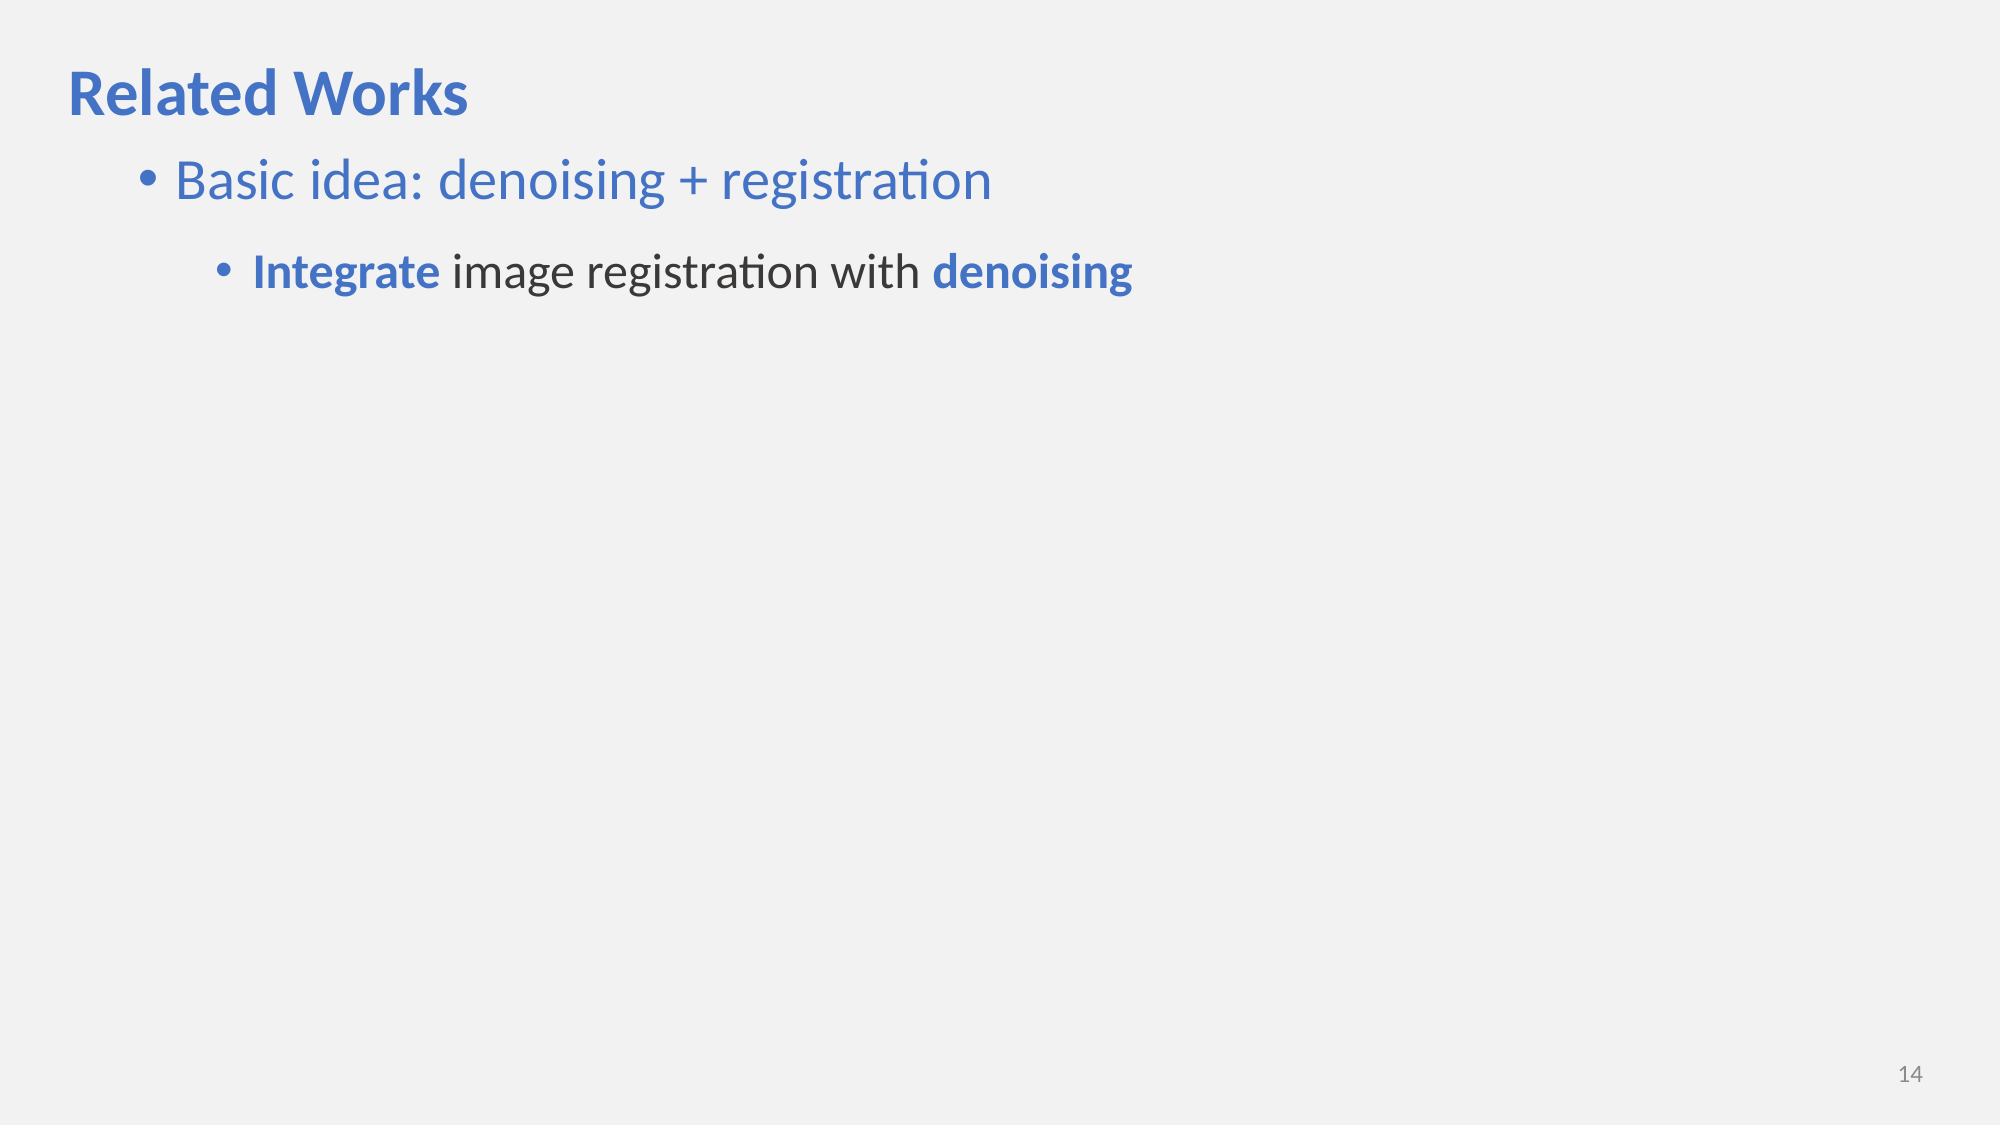

# Related Works
Basic idea: denoising + registration
Integrate image registration with denoising
14